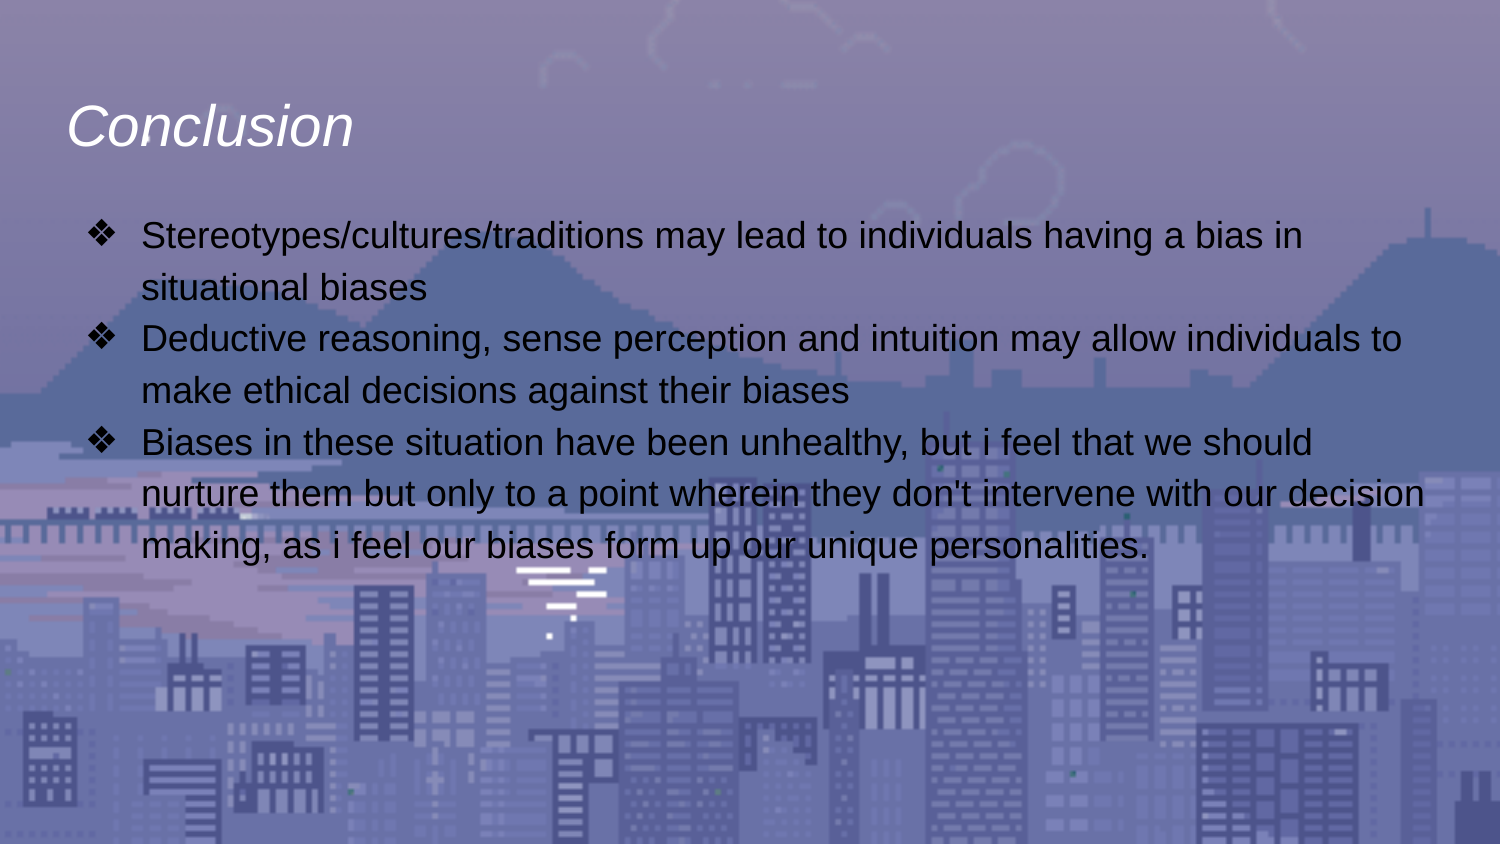

# Conclusion
Stereotypes/cultures/traditions may lead to individuals having a bias in situational biases
Deductive reasoning, sense perception and intuition may allow individuals to make ethical decisions against their biases
Biases in these situation have been unhealthy, but i feel that we should nurture them but only to a point wherein they don't intervene with our decision making, as i feel our biases form up our unique personalities.